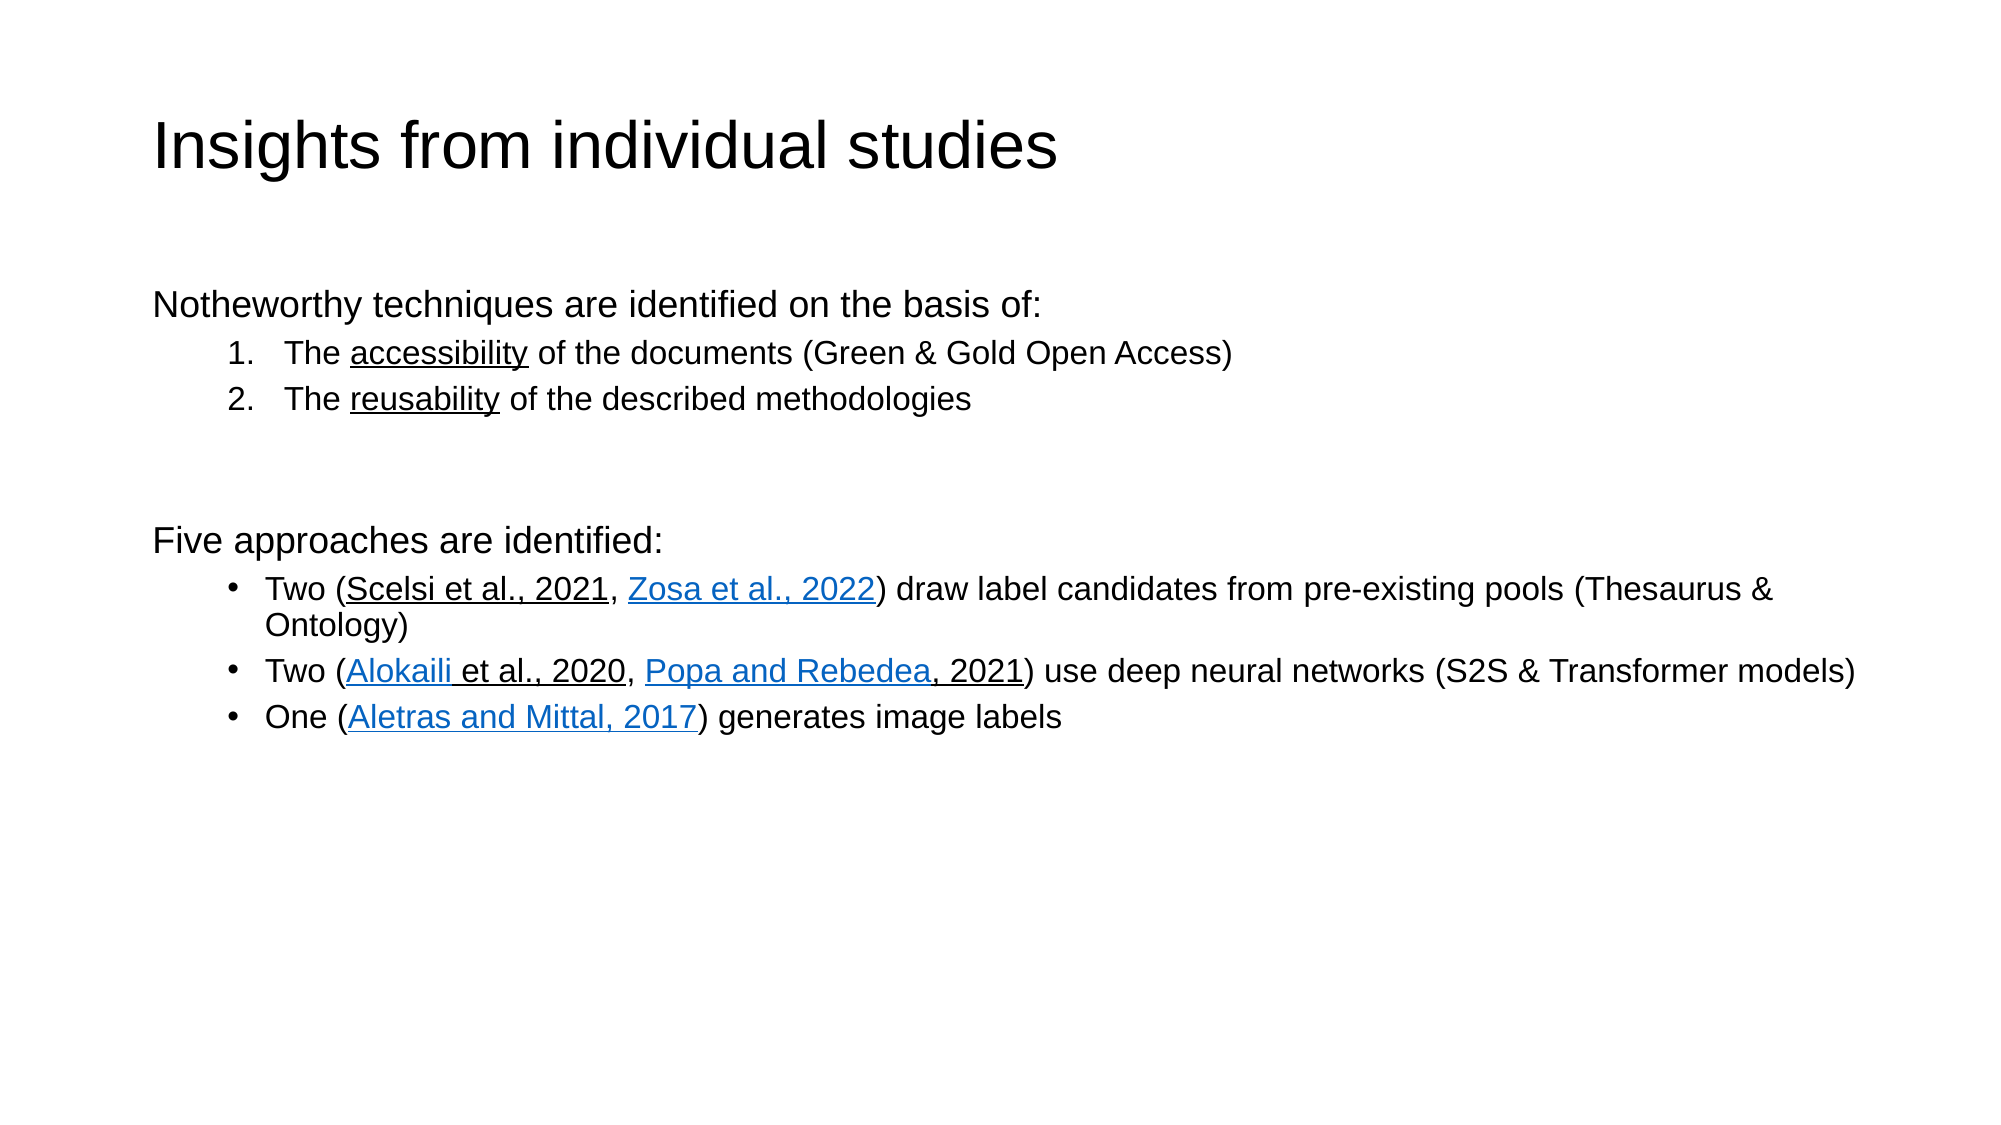

# Insights from individual studies
Notheworthy techniques are identified on the basis of:
The accessibility of the documents (Green & Gold Open Access)
The reusability of the described methodologies

Five approaches are identified:
Two (Scelsi et al., 2021, Zosa et al., 2022) draw label candidates from pre-existing pools (Thesaurus & Ontology)
Two (Alokaili et al., 2020, Popa and Rebedea, 2021) use deep neural networks (S2S & Transformer models)
One (Aletras and Mittal, 2017) generates image labels